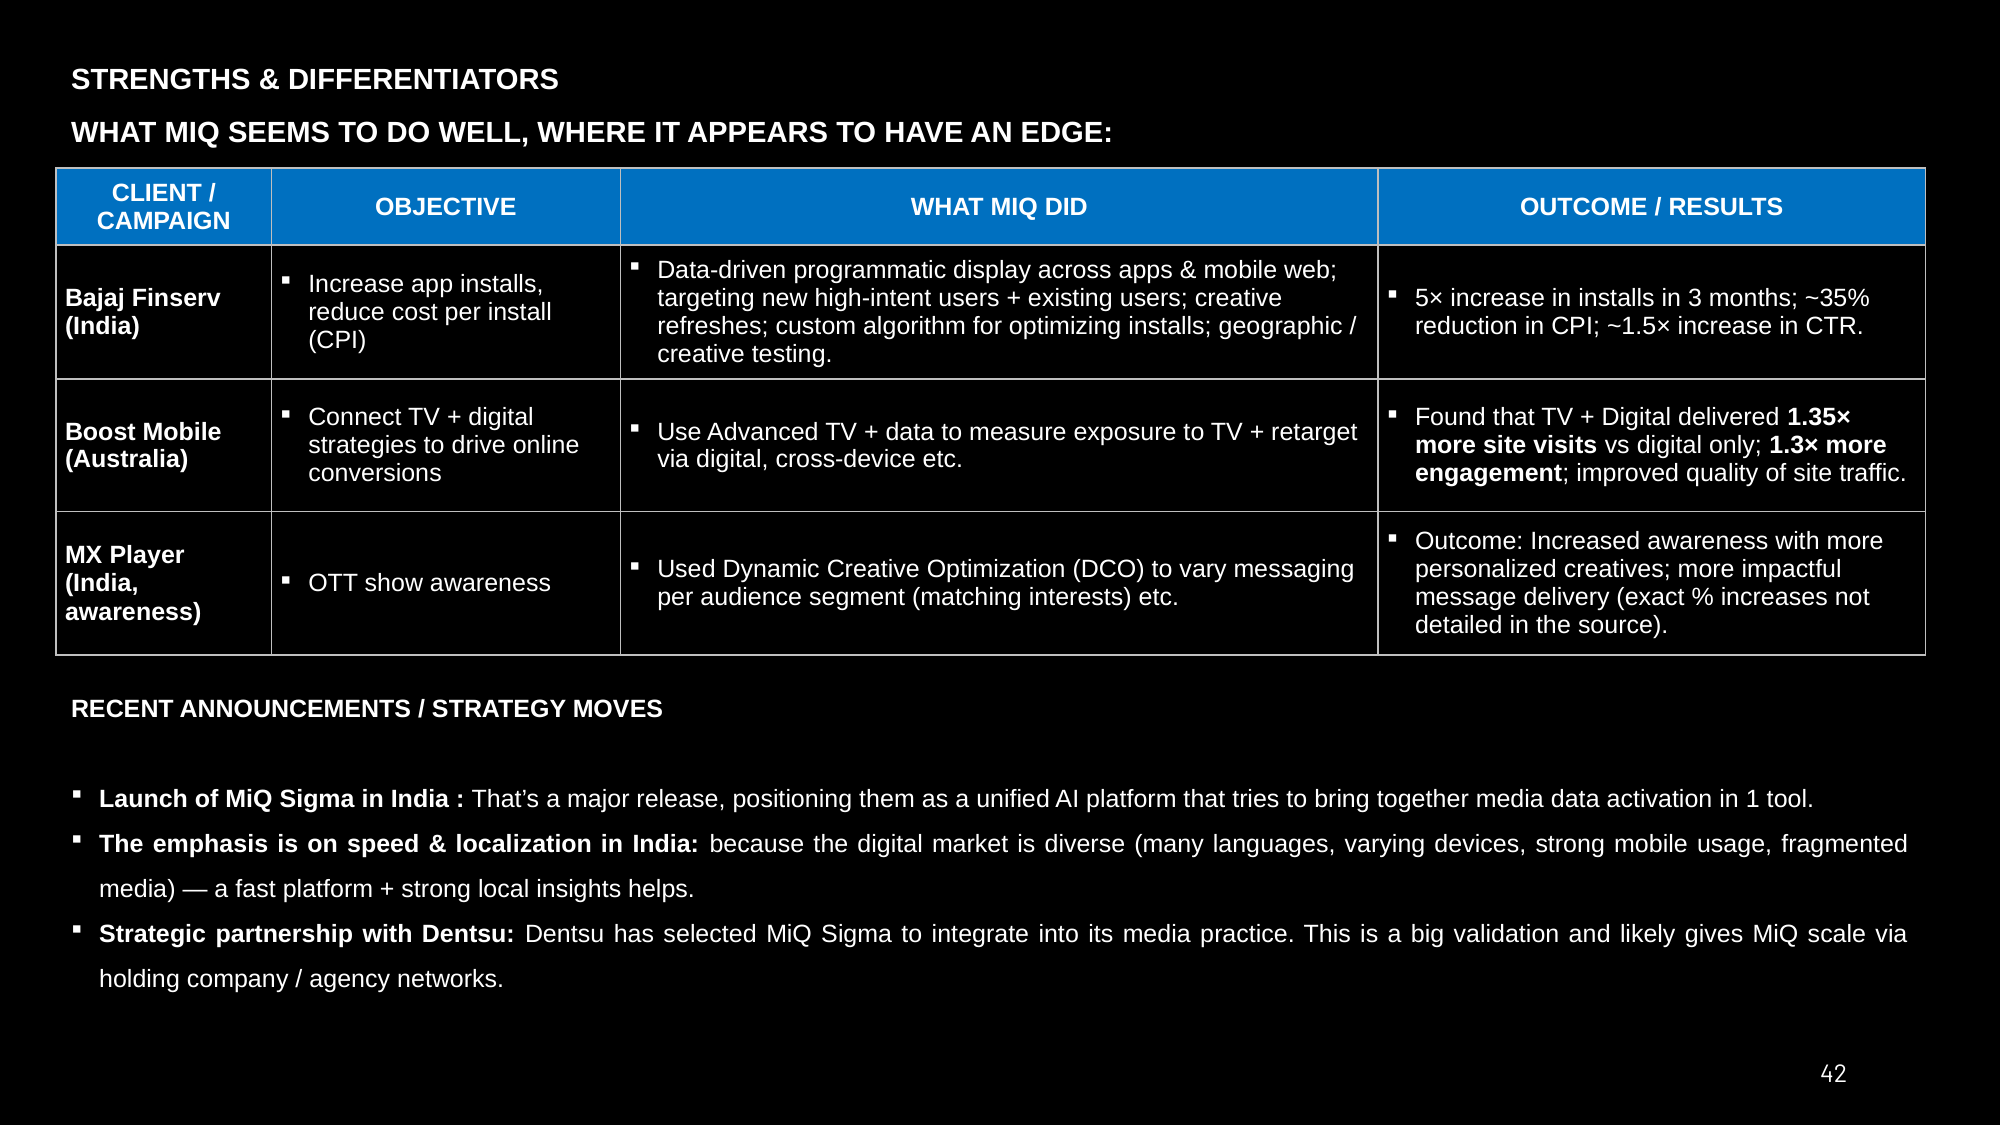

STRENGTHS & DIFFERENTIATORS
WHAT MIQ SEEMS TO DO WELL, WHERE IT APPEARS TO HAVE AN EDGE:
| CLIENT / CAMPAIGN | OBJECTIVE | WHAT MIQ DID | OUTCOME / RESULTS |
| --- | --- | --- | --- |
| Bajaj Finserv (India) | Increase app installs, reduce cost per install (CPI) | Data-driven programmatic display across apps & mobile web; targeting new high-intent users + existing users; creative refreshes; custom algorithm for optimizing installs; geographic / creative testing. | 5× increase in installs in 3 months; ~35% reduction in CPI; ~1.5× increase in CTR. |
| Boost Mobile (Australia) | Connect TV + digital strategies to drive online conversions | Use Advanced TV + data to measure exposure to TV + retarget via digital, cross-device etc. | Found that TV + Digital delivered 1.35× more site visits vs digital only; 1.3× more engagement; improved quality of site traffic. |
| MX Player (India, awareness) | OTT show awareness | Used Dynamic Creative Optimization (DCO) to vary messaging per audience segment (matching interests) etc. | Outcome: Increased awareness with more personalized creatives; more impactful message delivery (exact % increases not detailed in the source). |
RECENT ANNOUNCEMENTS / STRATEGY MOVES

Launch of MiQ Sigma in India : That’s a major release, positioning them as a unified AI platform that tries to bring together media data activation in 1 tool.
The emphasis is on speed & localization in India: because the digital market is diverse (many languages, varying devices, strong mobile usage, fragmented media) — a fast platform + strong local insights helps.
Strategic partnership with Dentsu: Dentsu has selected MiQ Sigma to integrate into its media practice. This is a big validation and likely gives MiQ scale via holding company / agency networks.

42